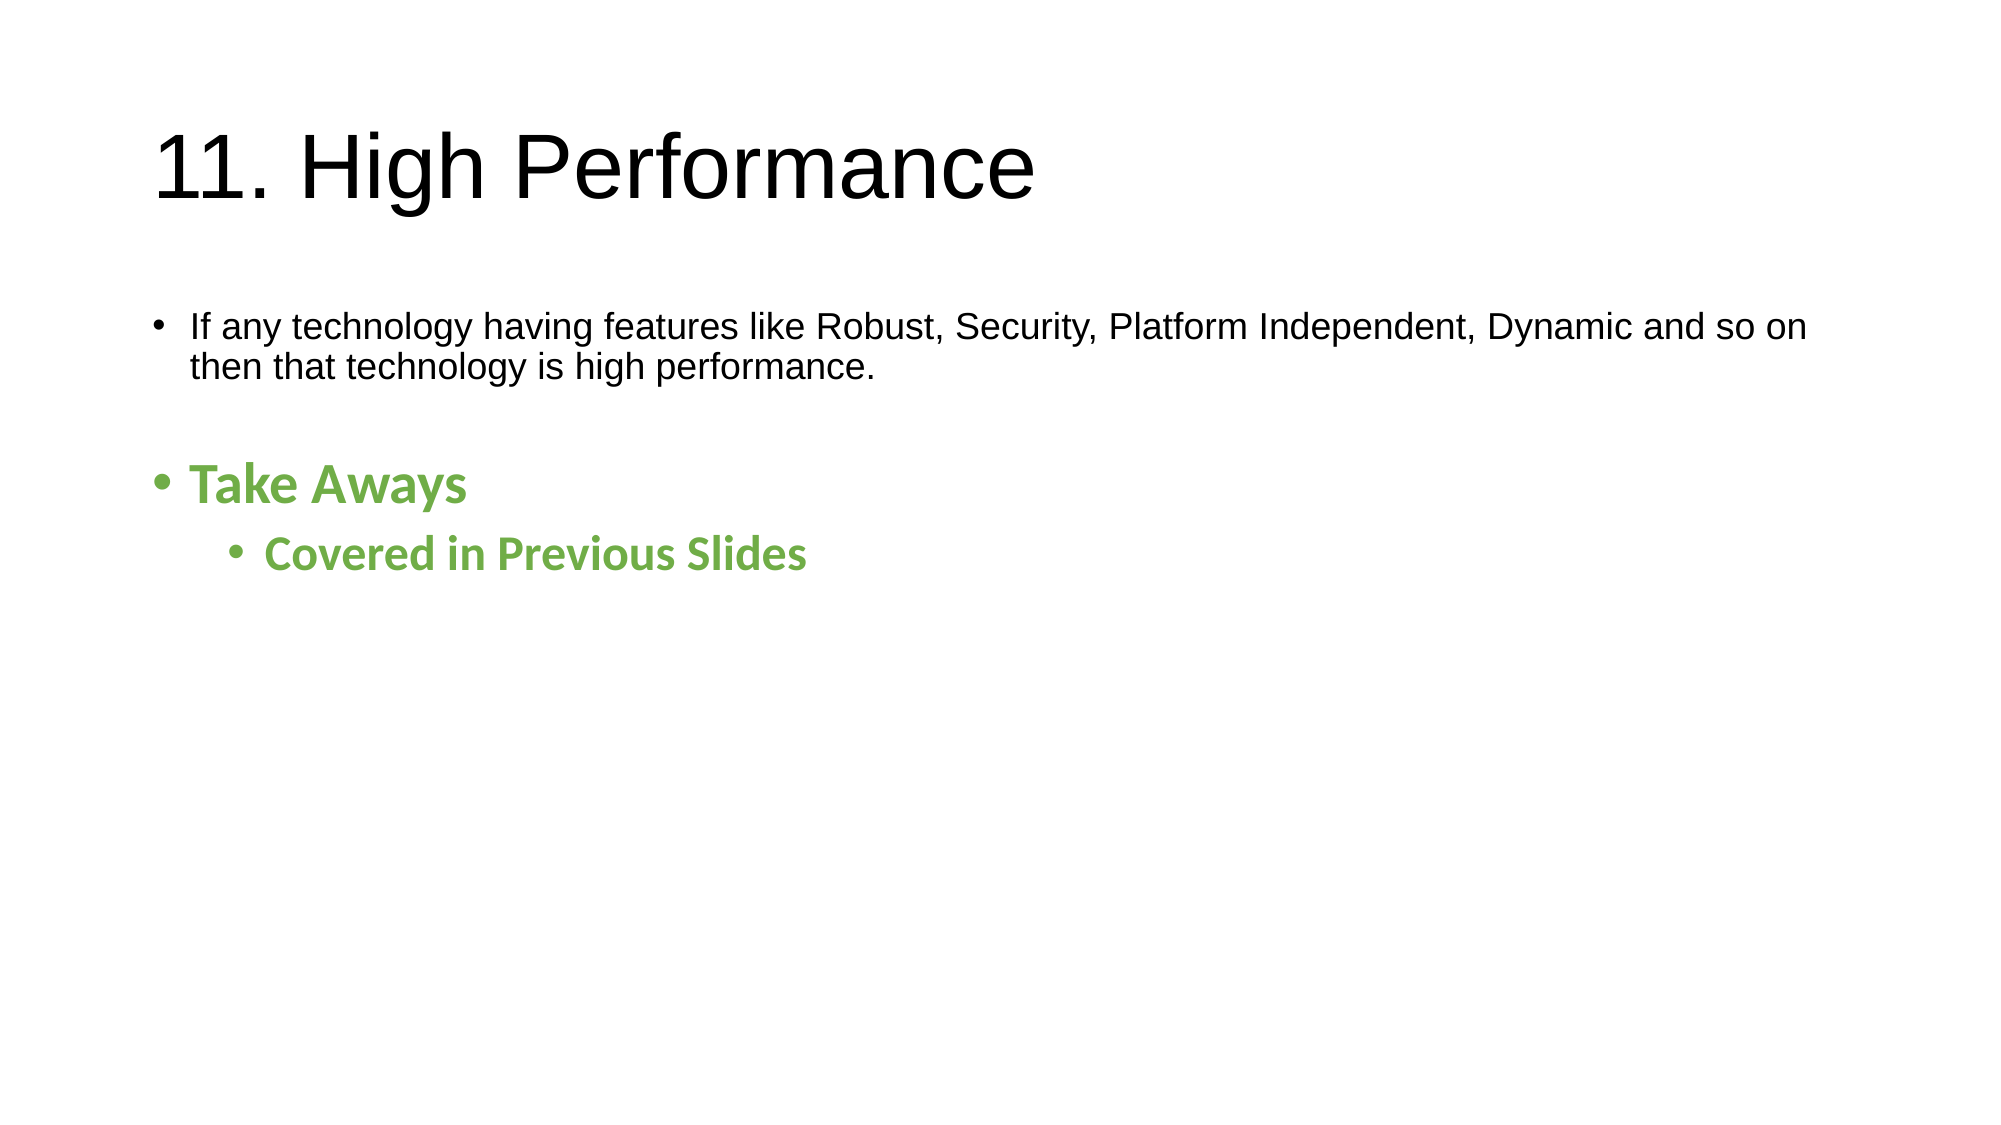

# 11. High Performance
If any technology having features like Robust, Security, Platform Independent, Dynamic and so on then that technology is high performance.
Take Aways
Covered in Previous Slides